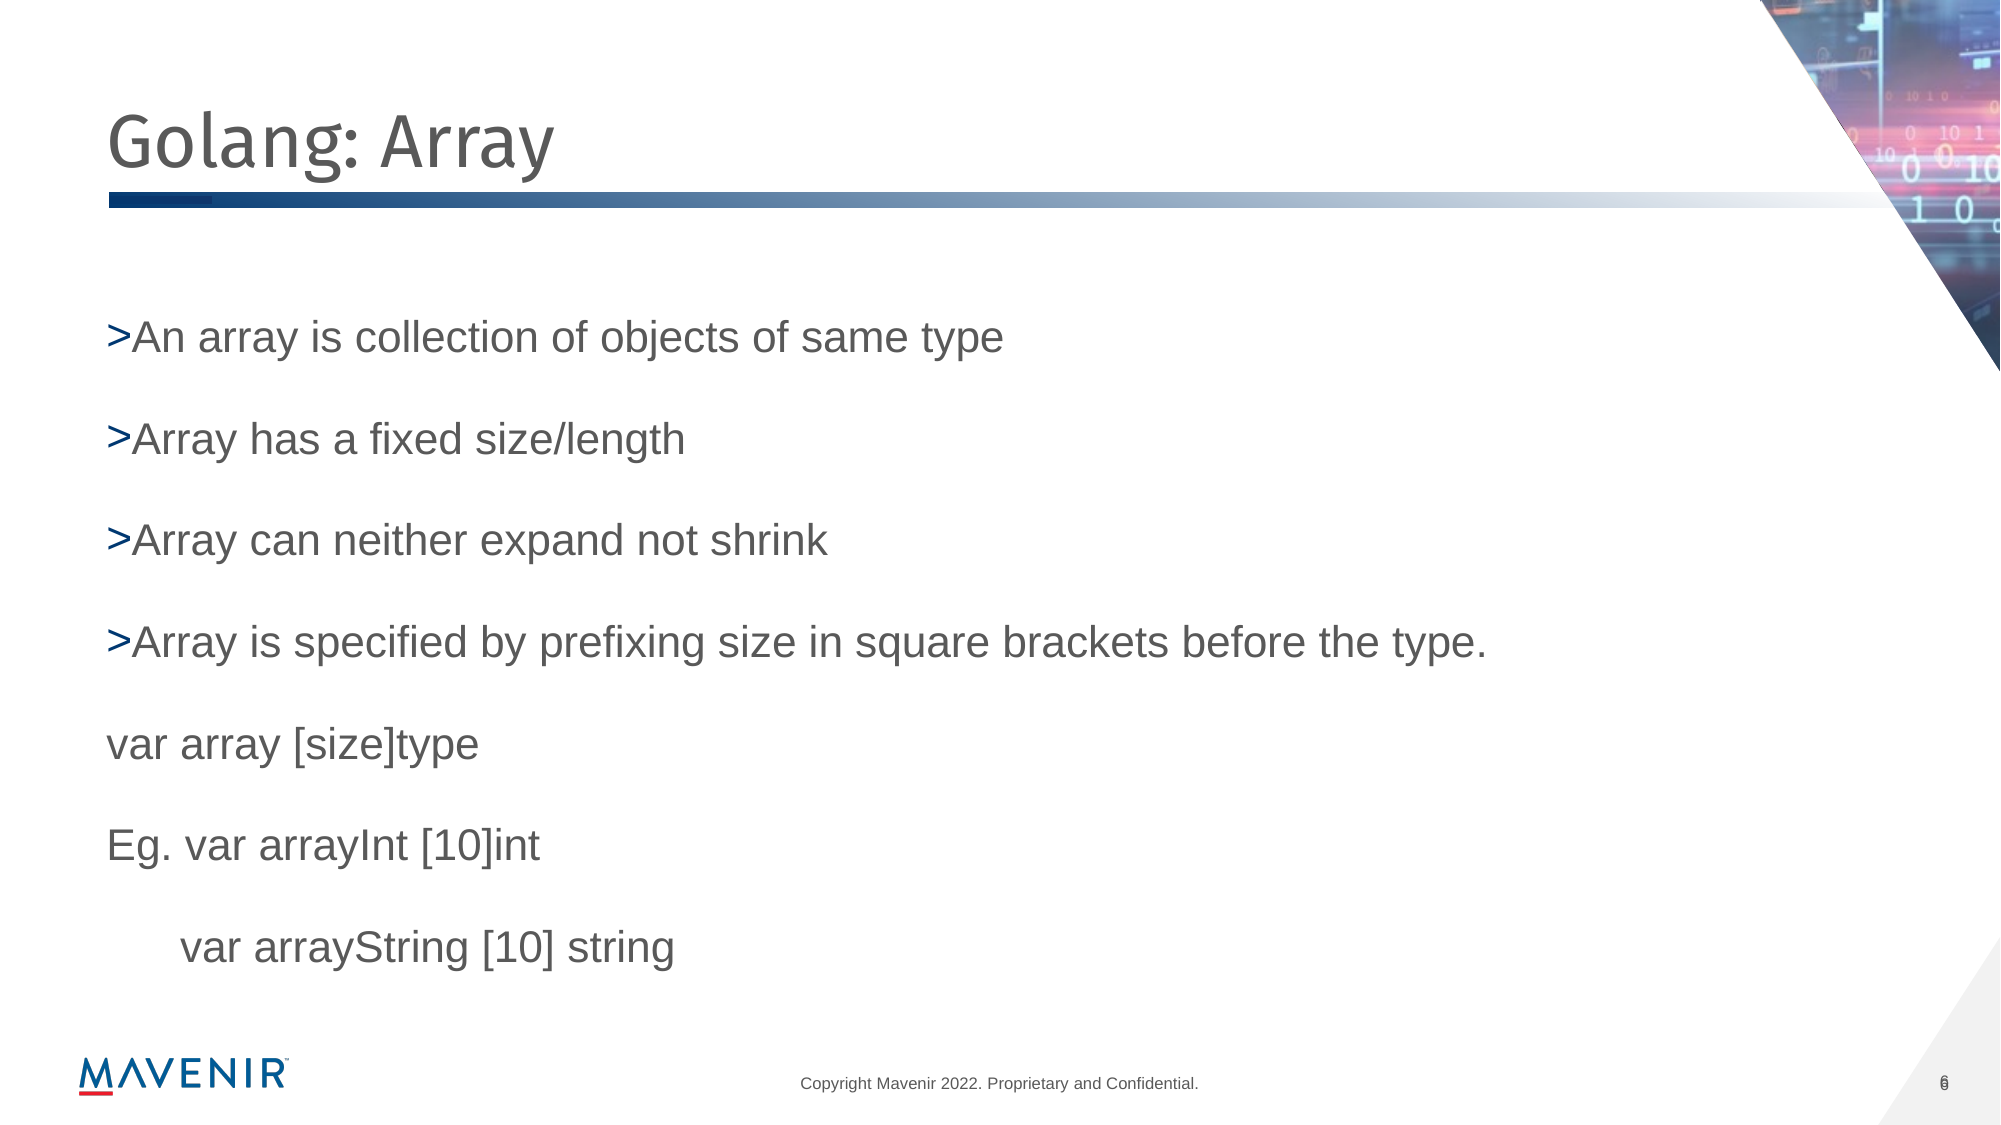

# Golang: Array

An array is collection of objects of same type
Array has a fixed size/length
Array can neither expand not shrink
Array is specified by prefixing size in square brackets before the type.
var array [size]type
Eg. var arrayInt [10]int
      var arrayString [10] string

6